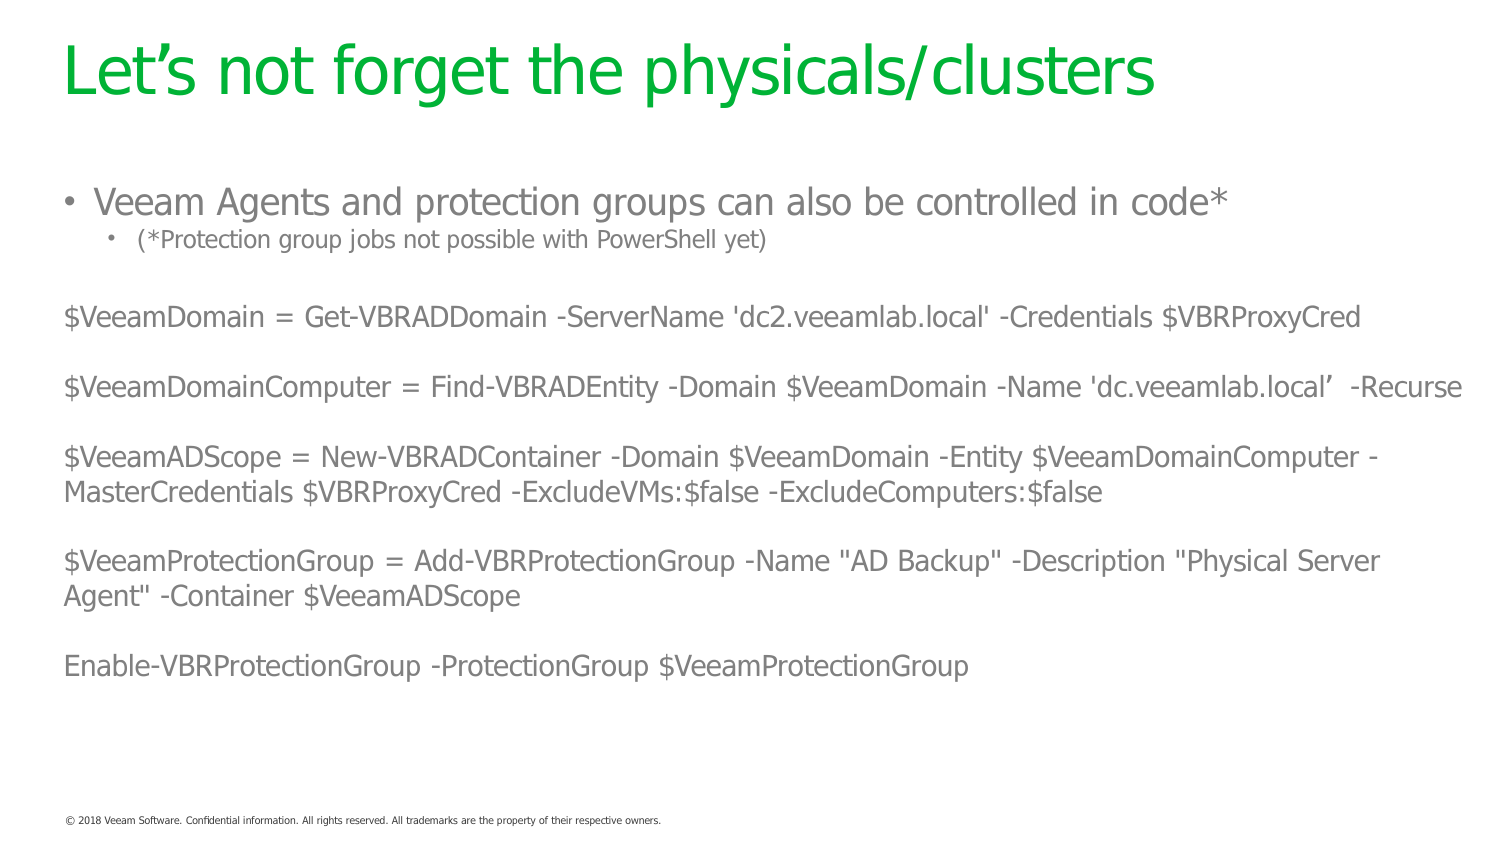

# Let’s not forget the physicals/clusters
Veeam Agents and protection groups can also be controlled in code*
(*Protection group jobs not possible with PowerShell yet)

$VeeamDomain = Get-VBRADDomain -ServerName 'dc2.veeamlab.local' -Credentials $VBRProxyCred
$VeeamDomainComputer = Find-VBRADEntity -Domain $VeeamDomain -Name 'dc.veeamlab.local’  -Recurse
$VeeamADScope = New-VBRADContainer -Domain $VeeamDomain -Entity $VeeamDomainComputer -MasterCredentials $VBRProxyCred -ExcludeVMs:$false -ExcludeComputers:$false
$VeeamProtectionGroup = Add-VBRProtectionGroup -Name "AD Backup" -Description "Physical Server Agent" -Container $VeeamADScope
Enable-VBRProtectionGroup -ProtectionGroup $VeeamProtectionGroup